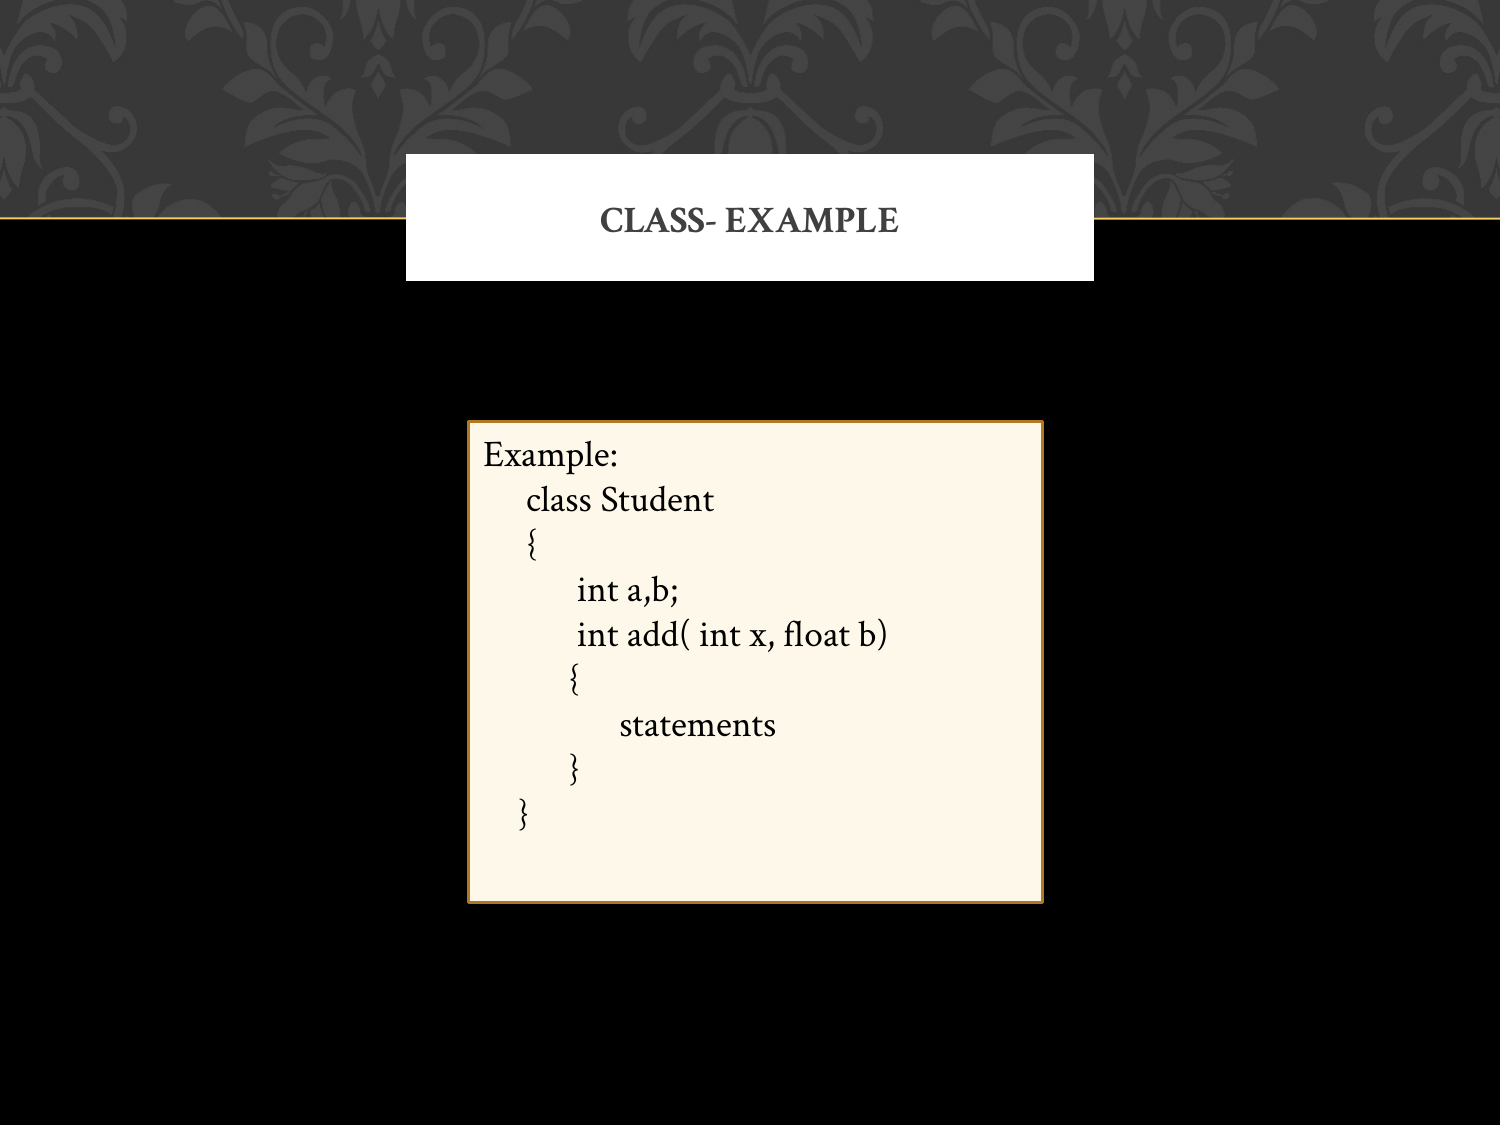

# Class- Example

Example:
     class Student
     {
           int a,b;
           int add( int x, float b)
          {
                statements
          }
    }